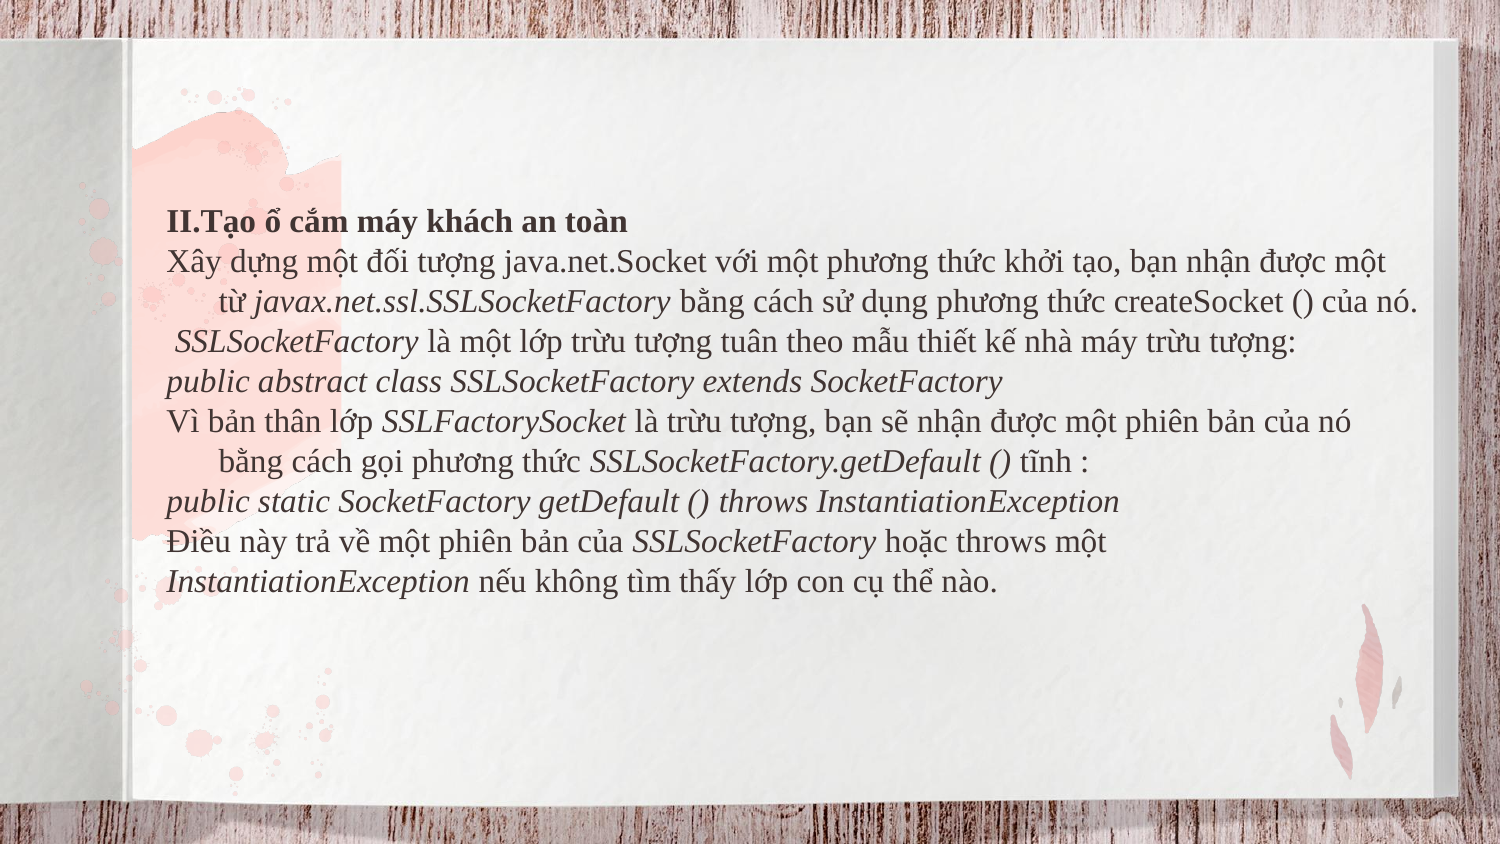

II.Tạo ổ cắm máy khách an toàn
Xây dựng một đối tượng java.net.Socket với một phương thức khởi tạo, bạn nhận được một từ javax.net.ssl.SSLSocketFactory bằng cách sử dụng phương thức createSocket () của nó.
 SSLSocketFactory là một lớp trừu tượng tuân theo mẫu thiết kế nhà máy trừu tượng:
public abstract class SSLSocketFactory extends SocketFactory
Vì bản thân lớp SSLFactorySocket là trừu tượng, bạn sẽ nhận được một phiên bản của nó bằng cách gọi phương thức SSLSocketFactory.getDefault () tĩnh :
public static SocketFactory getDefault () throws InstantiationException
Điều này trả về một phiên bản của SSLSocketFactory hoặc throws một
InstantiationException nếu không tìm thấy lớp con cụ thể nào.